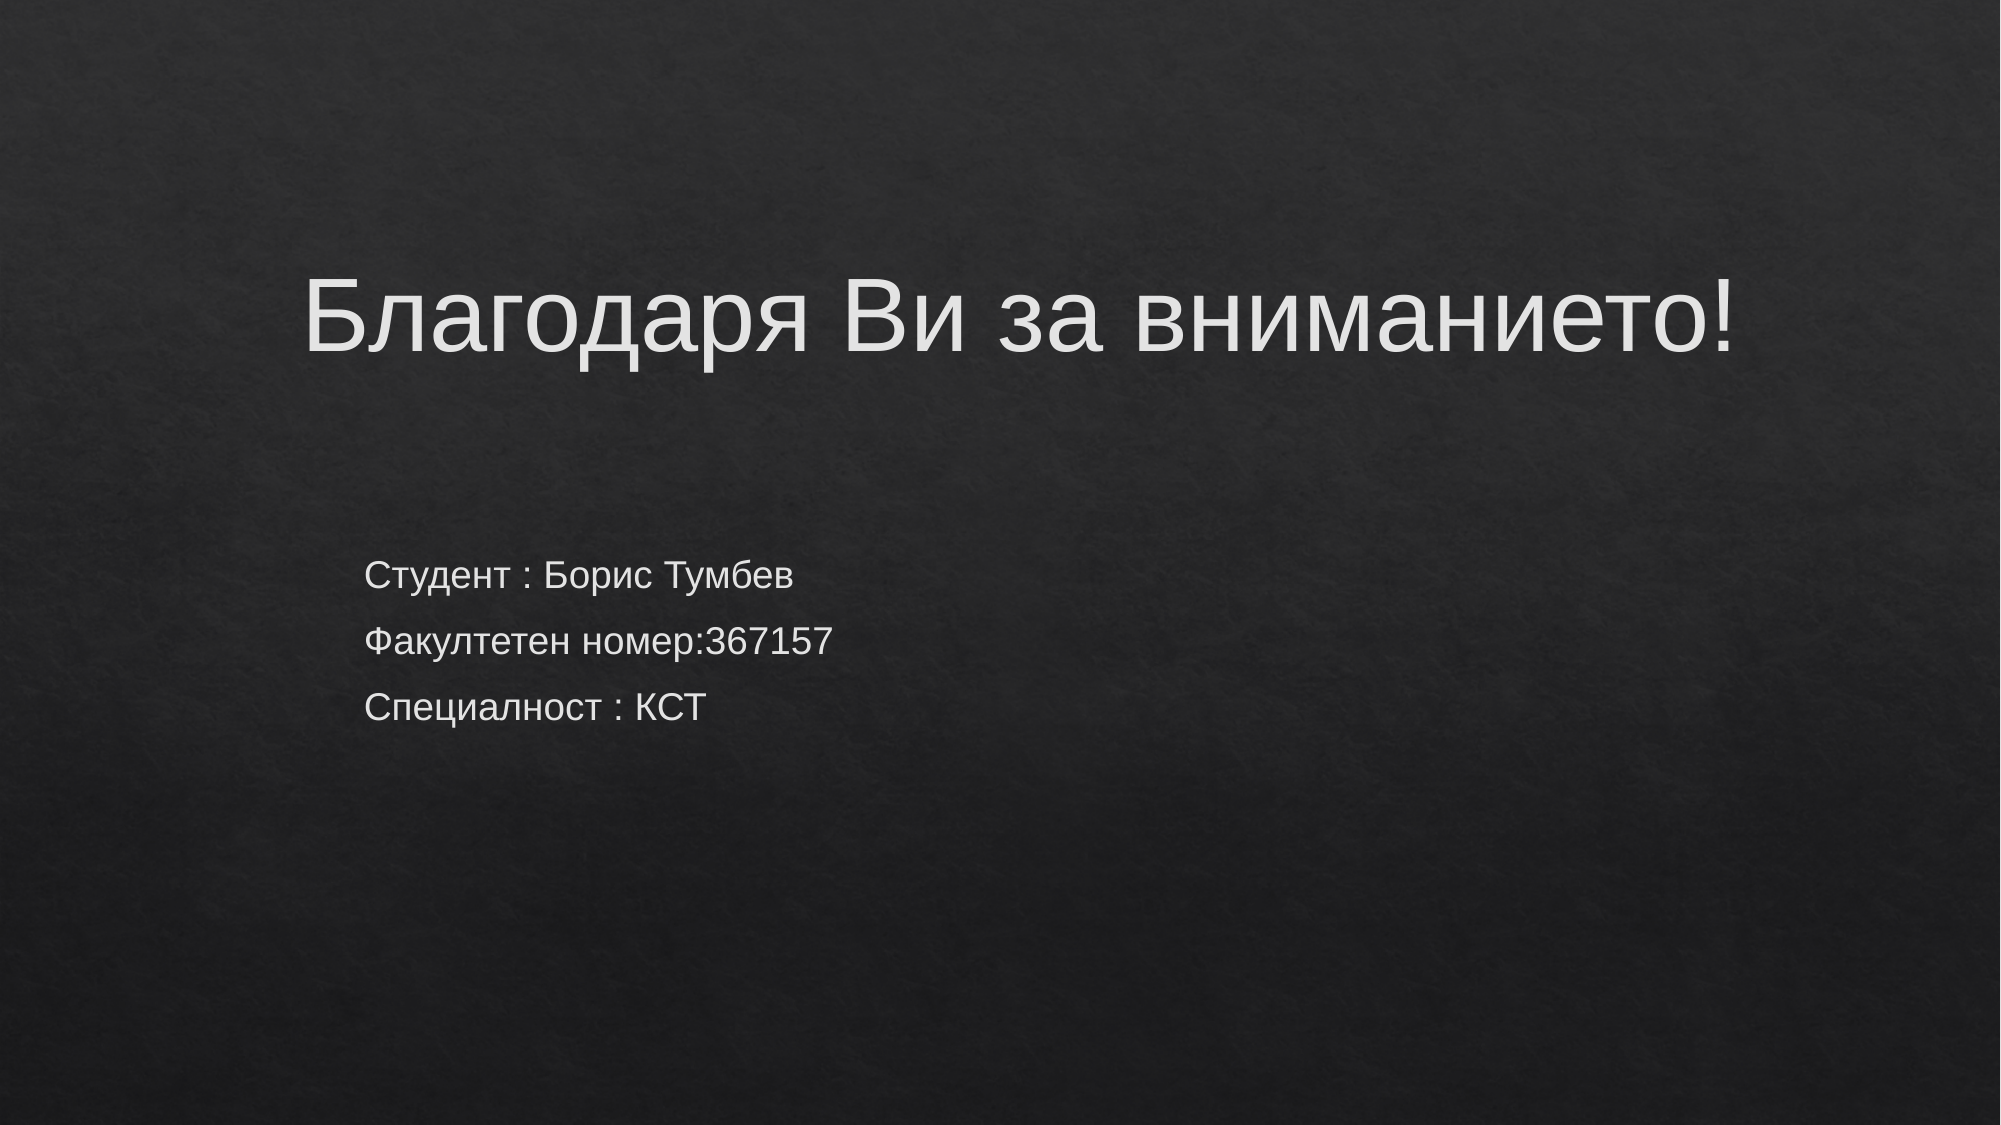

Благодаря Ви за вниманието!

														Студент : Борис Тумбев
														Факултетен номер:367157
														Специалност : КСТ